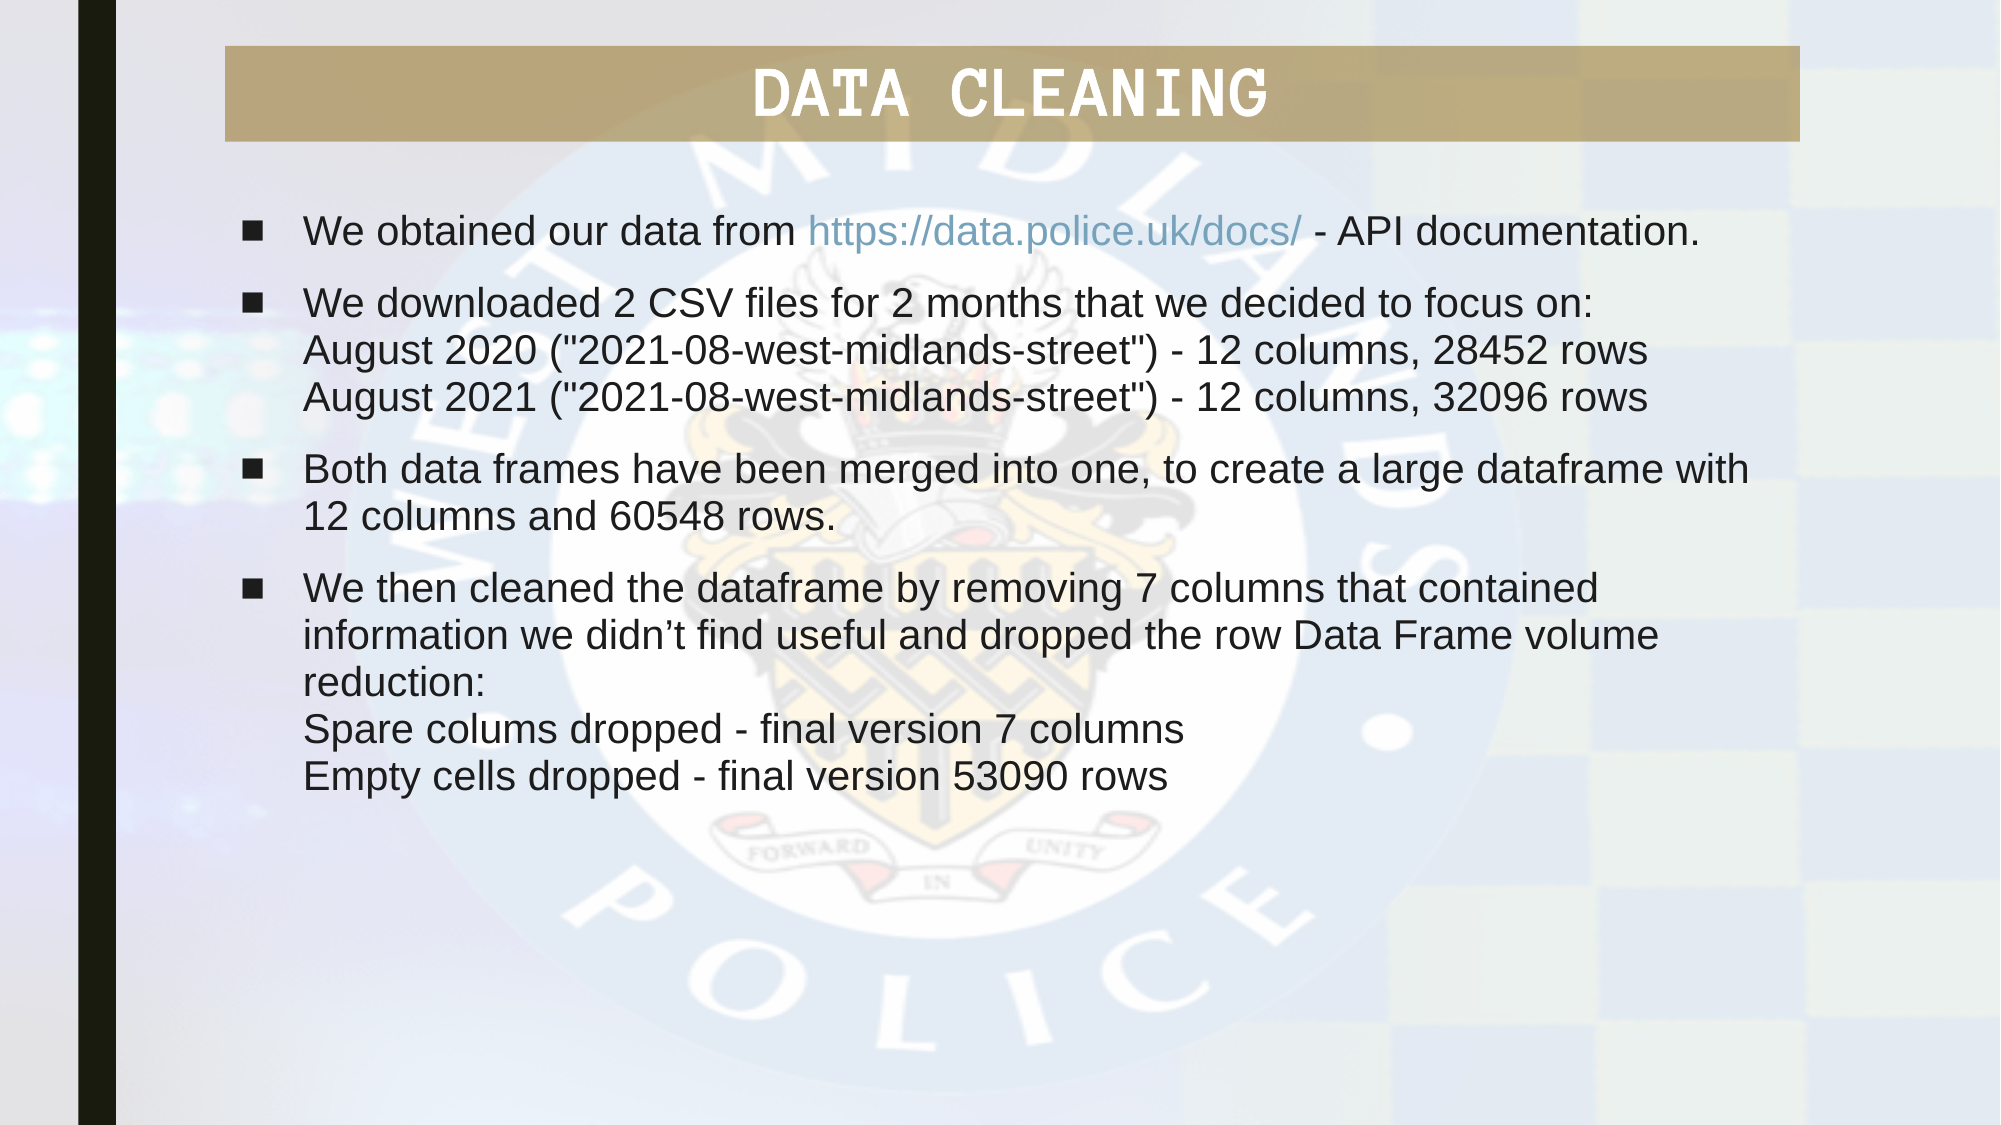

# DATA CLEANING
We obtained our data from https://data.police.uk/docs/ - API documentation.
We downloaded 2 CSV files for 2 months that we decided to focus on:
August 2020 ("2021-08-west-midlands-street") - 12 columns, 28452 rows
August 2021 ("2021-08-west-midlands-street") - 12 columns, 32096 rows
Both data frames have been merged into one, to create a large dataframe with 12 columns and 60548 rows.
We then cleaned the dataframe by removing 7 columns that contained information we didn’t find useful and dropped the row Data Frame volume reduction:
Spare colums dropped - final version 7 columns
Empty cells dropped - final version 53090 rows